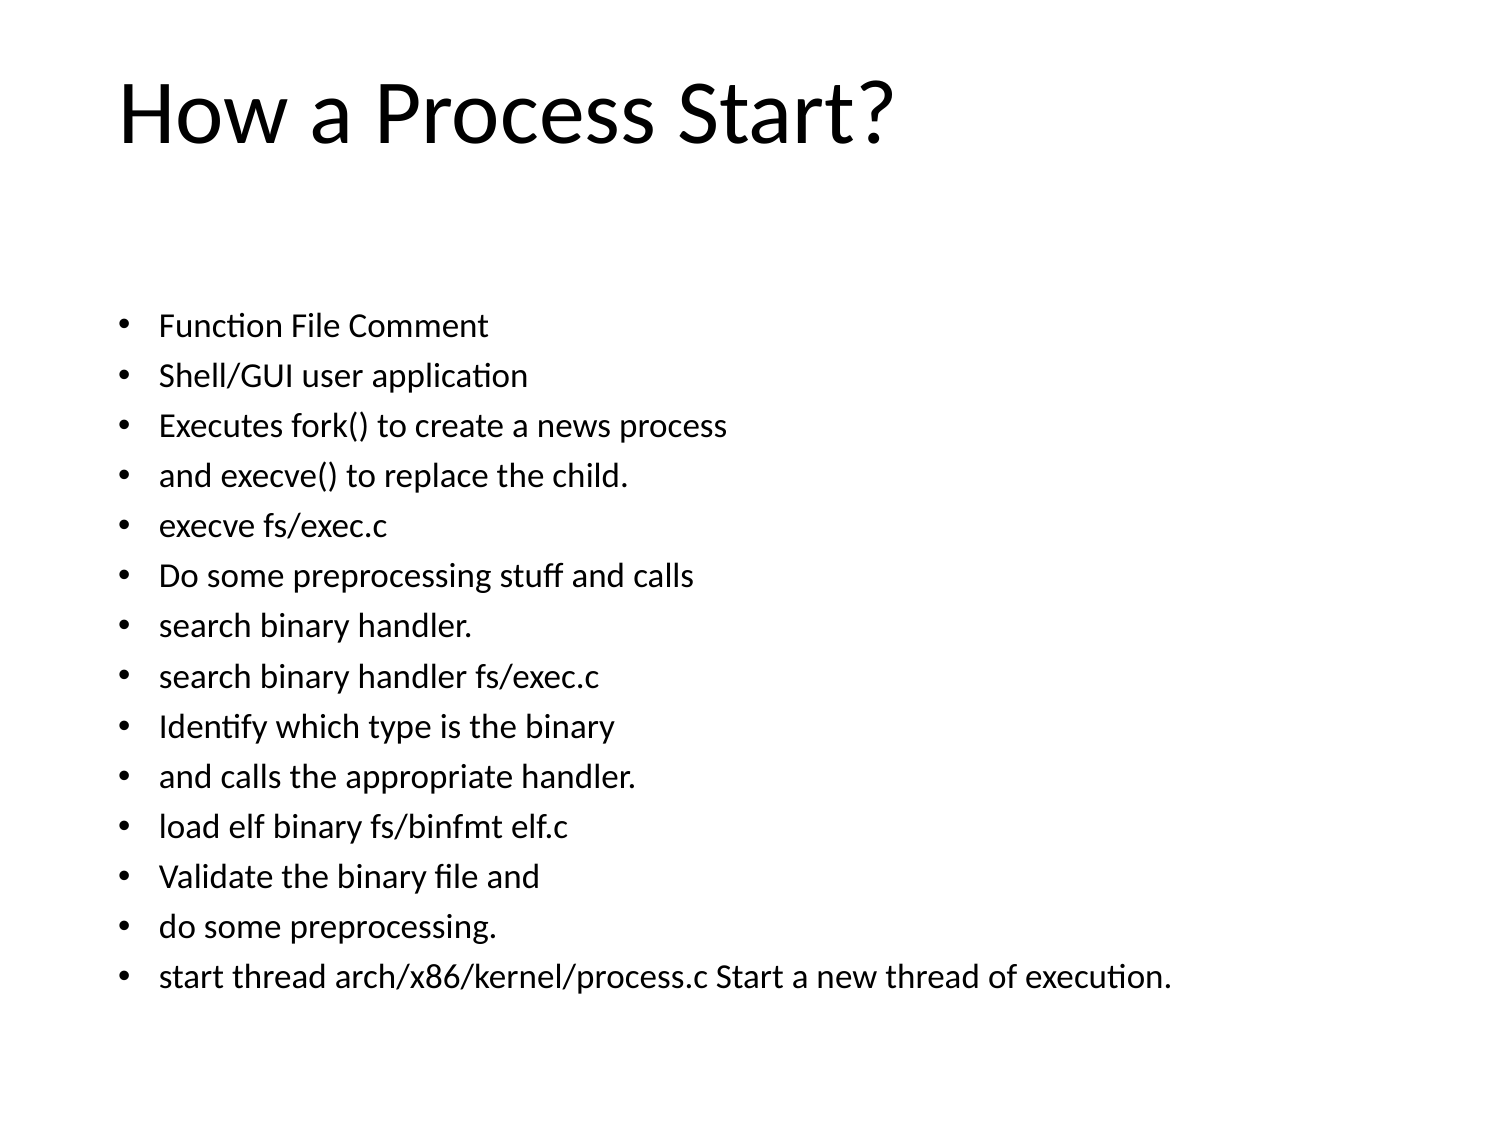

# How a Process Start?
Function File Comment
Shell/GUI user application
Executes fork() to create a news process
and execve() to replace the child.
execve fs/exec.c
Do some preprocessing stuff and calls
search binary handler.
search binary handler fs/exec.c
Identify which type is the binary
and calls the appropriate handler.
load elf binary fs/binfmt elf.c
Validate the binary file and
do some preprocessing.
start thread arch/x86/kernel/process.c Start a new thread of execution.